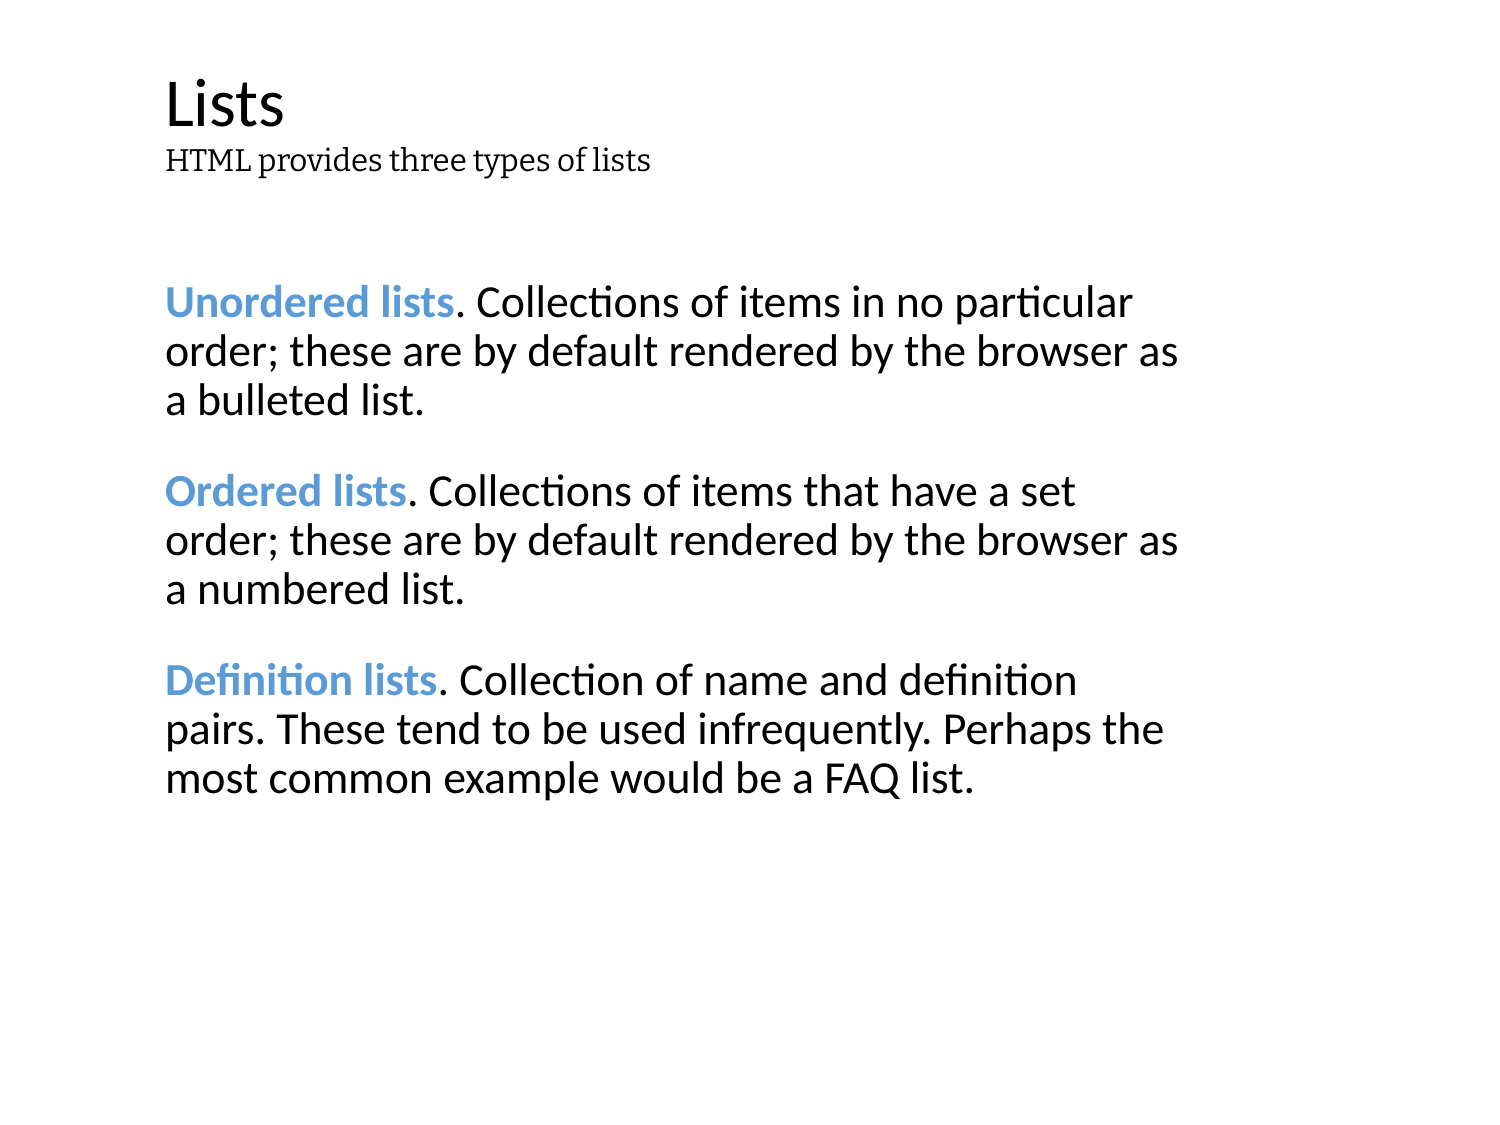

# Lists
HTML provides three types of lists
Unordered lists. Collections of items in no particular order; these are by default rendered by the browser as a bulleted list.
Ordered lists. Collections of items that have a set order; these are by default rendered by the browser as a numbered list.
Definition lists. Collection of name and definition pairs. These tend to be used infrequently. Perhaps the most common example would be a FAQ list.